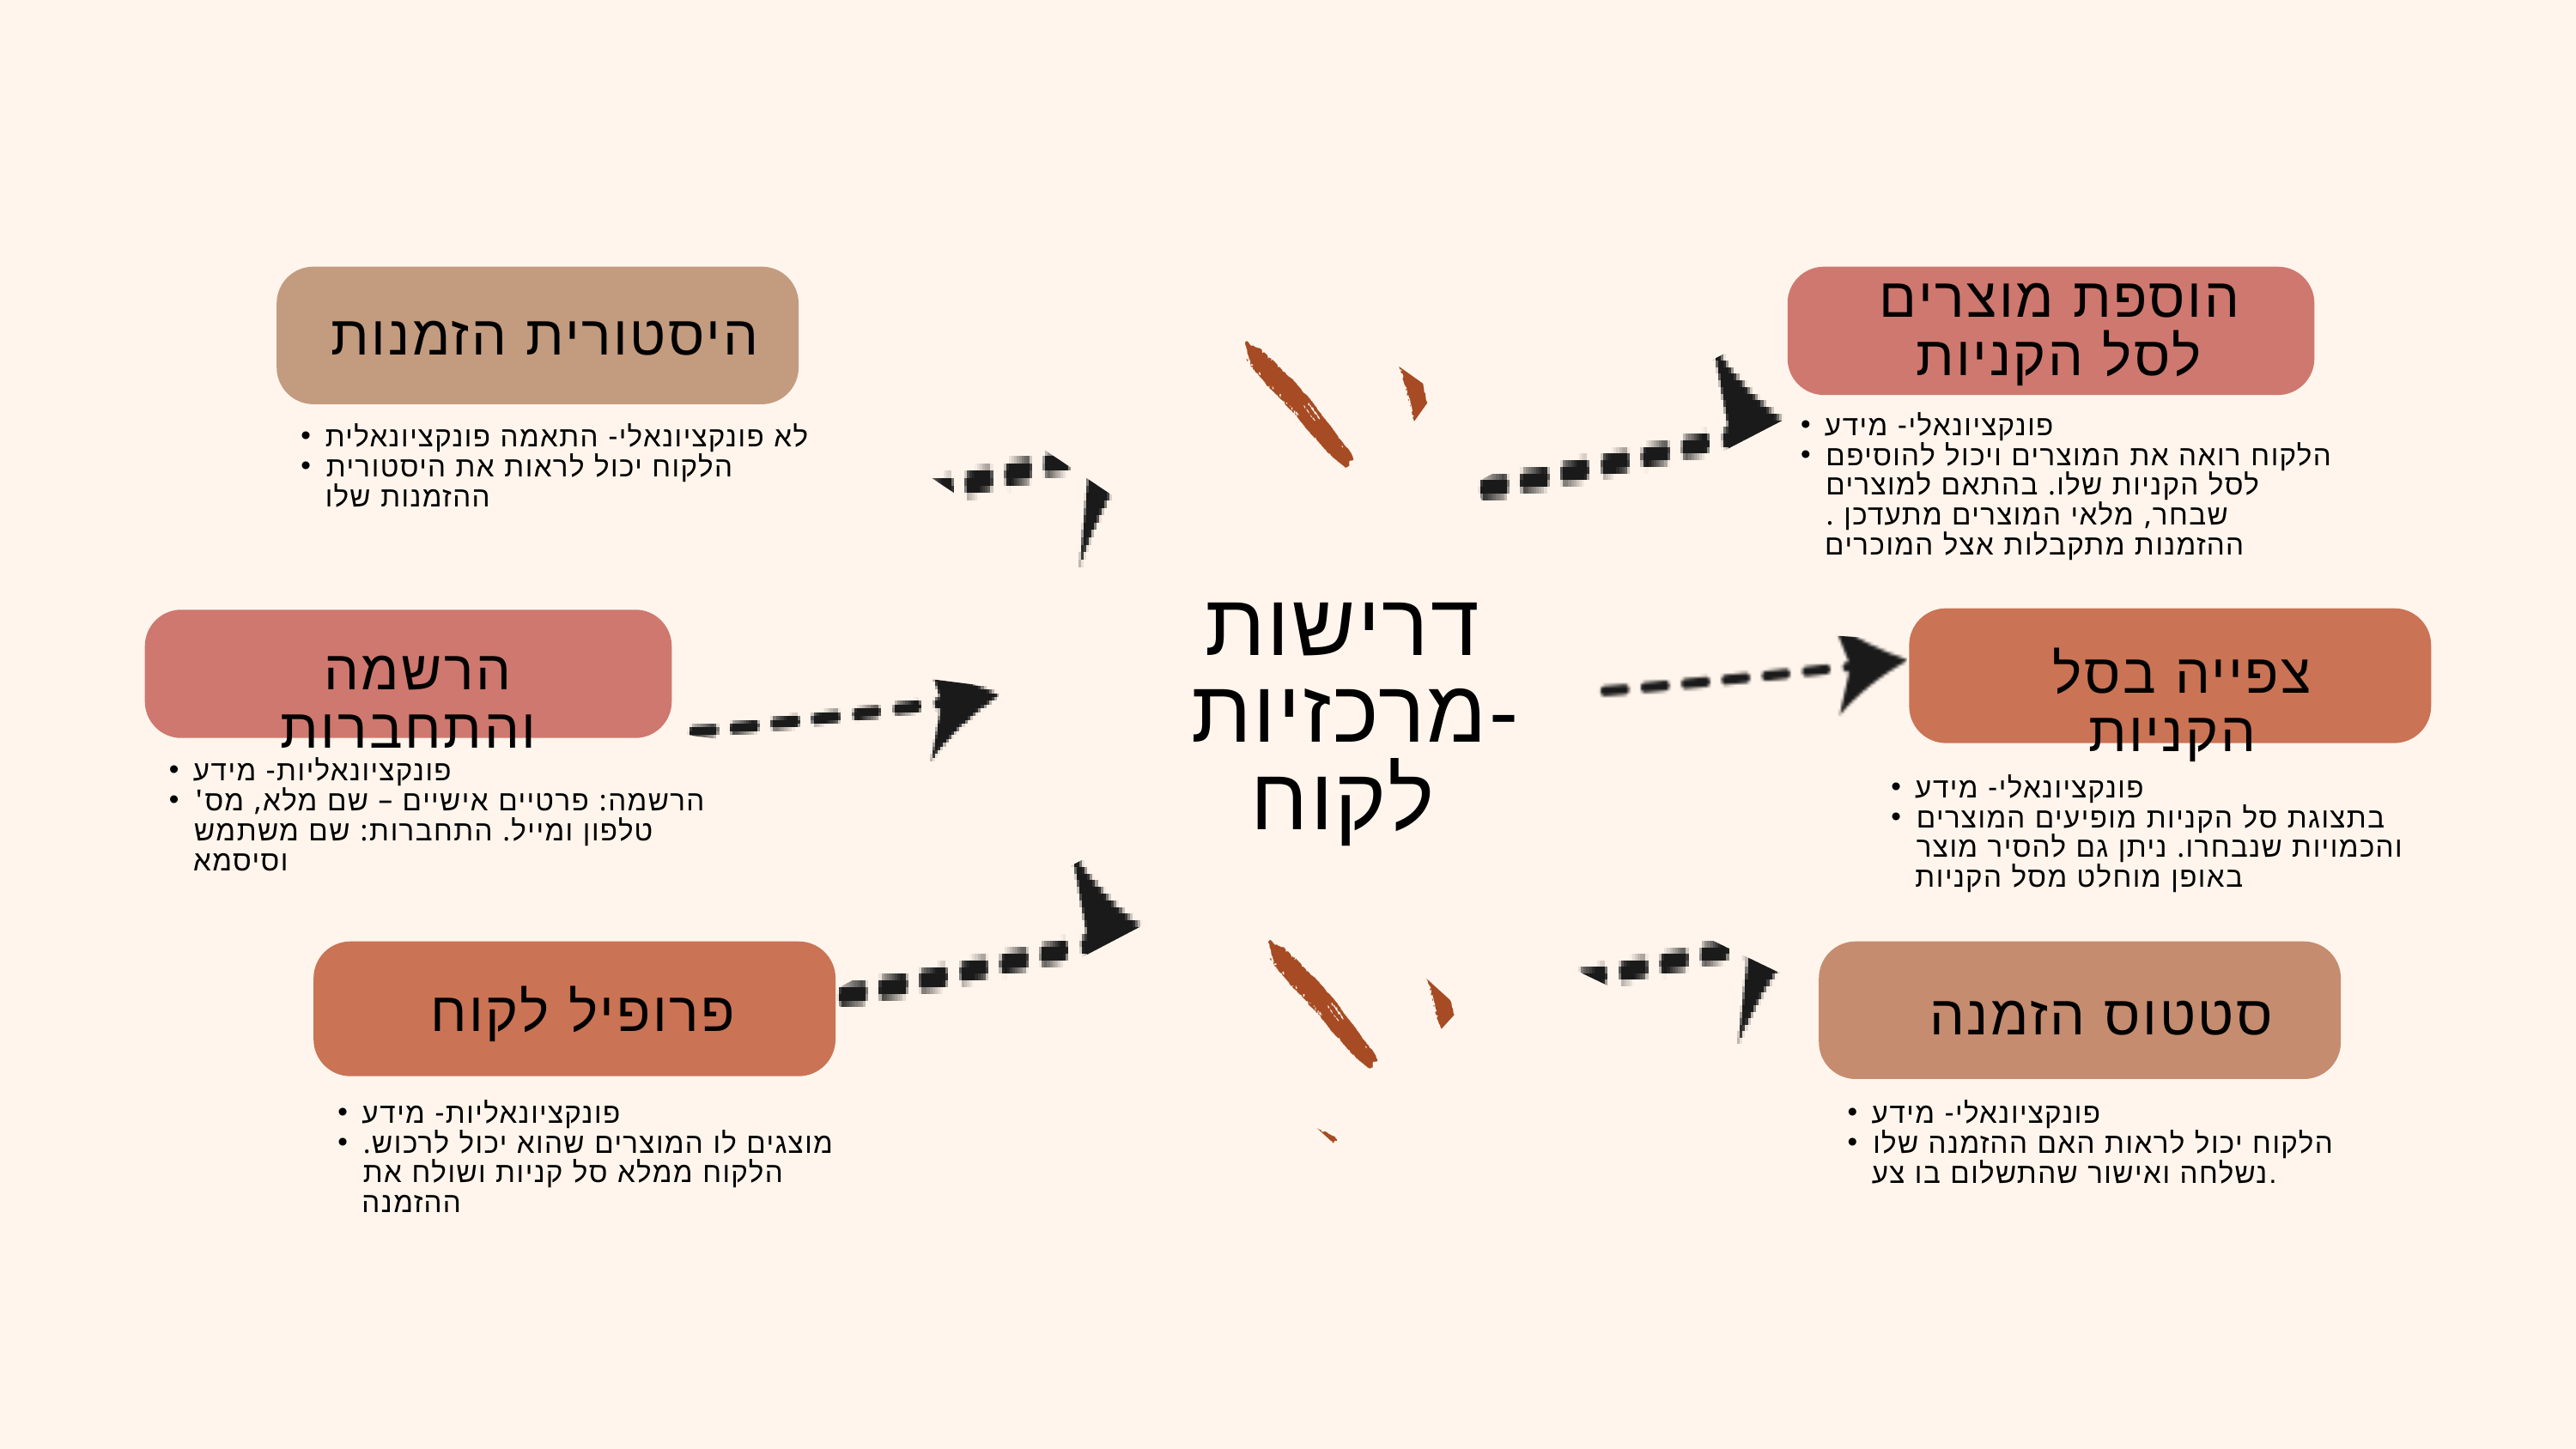

הוספת מוצרים לסל הקניות
היסטורית הזמנות

פונקציונאלי- מידע
הלקוח רואה את המוצרים ויכול להוסיפם לסל הקניות שלו. בהתאם למוצרים שבחר, מלאי המוצרים מתעדכן . ההזמנות מתקבלות אצל המוכרים
לא פונקציונאלי- התאמה פונקציונאלית
הלקוח יכול לראות את היסטורית ההזמנות שלו

דרישות
 מרכזיות-
לקוח

 הרשמה והתחברות
 צפייה בסל הקניות

פונקציונאליות- מידע
הרשמה: פרטיים אישיים – שם מלא, מס' טלפון ומייל. התחברות: שם משתמש וסיסמא
פונקציונאלי- מידע
בתצוגת סל הקניות מופיעים המוצרים והכמויות שנבחרו. ניתן גם להסיר מוצר באופן מוחלט מסל הקניות

 פרופיל לקוח
 סטטוס הזמנה
פונקציונאליות- מידע
מוצגים לו המוצרים שהוא יכול לרכוש. הלקוח ממלא סל קניות ושולח את ההזמנה
פונקציונאלי- מידע
הלקוח יכול לראות האם ההזמנה שלו נשלחה ואישור שהתשלום בו צע.